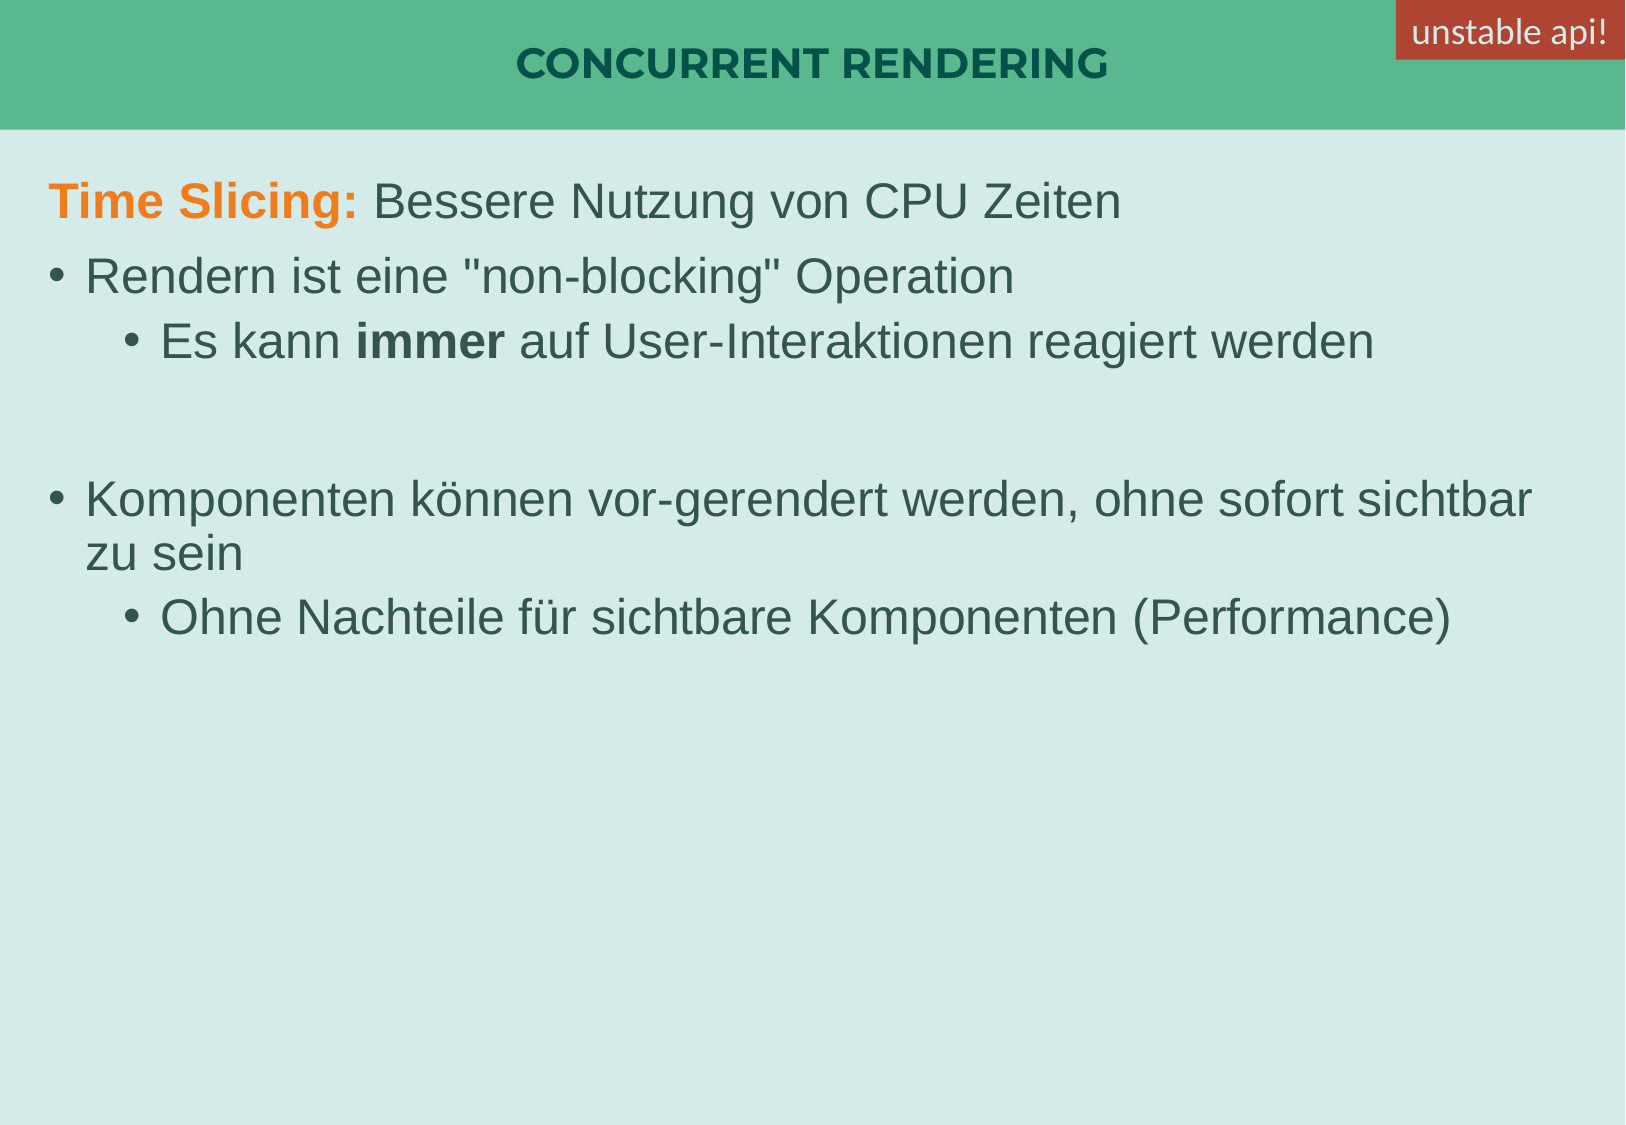

unstable api!
# concurrent Rendering
Time Slicing: Bessere Nutzung von CPU Zeiten
Rendern ist eine "non-blocking" Operation
Es kann immer auf User-Interaktionen reagiert werden

Komponenten können vor-gerendert werden, ohne sofort sichtbar zu sein
Ohne Nachteile für sichtbare Komponenten (Performance)